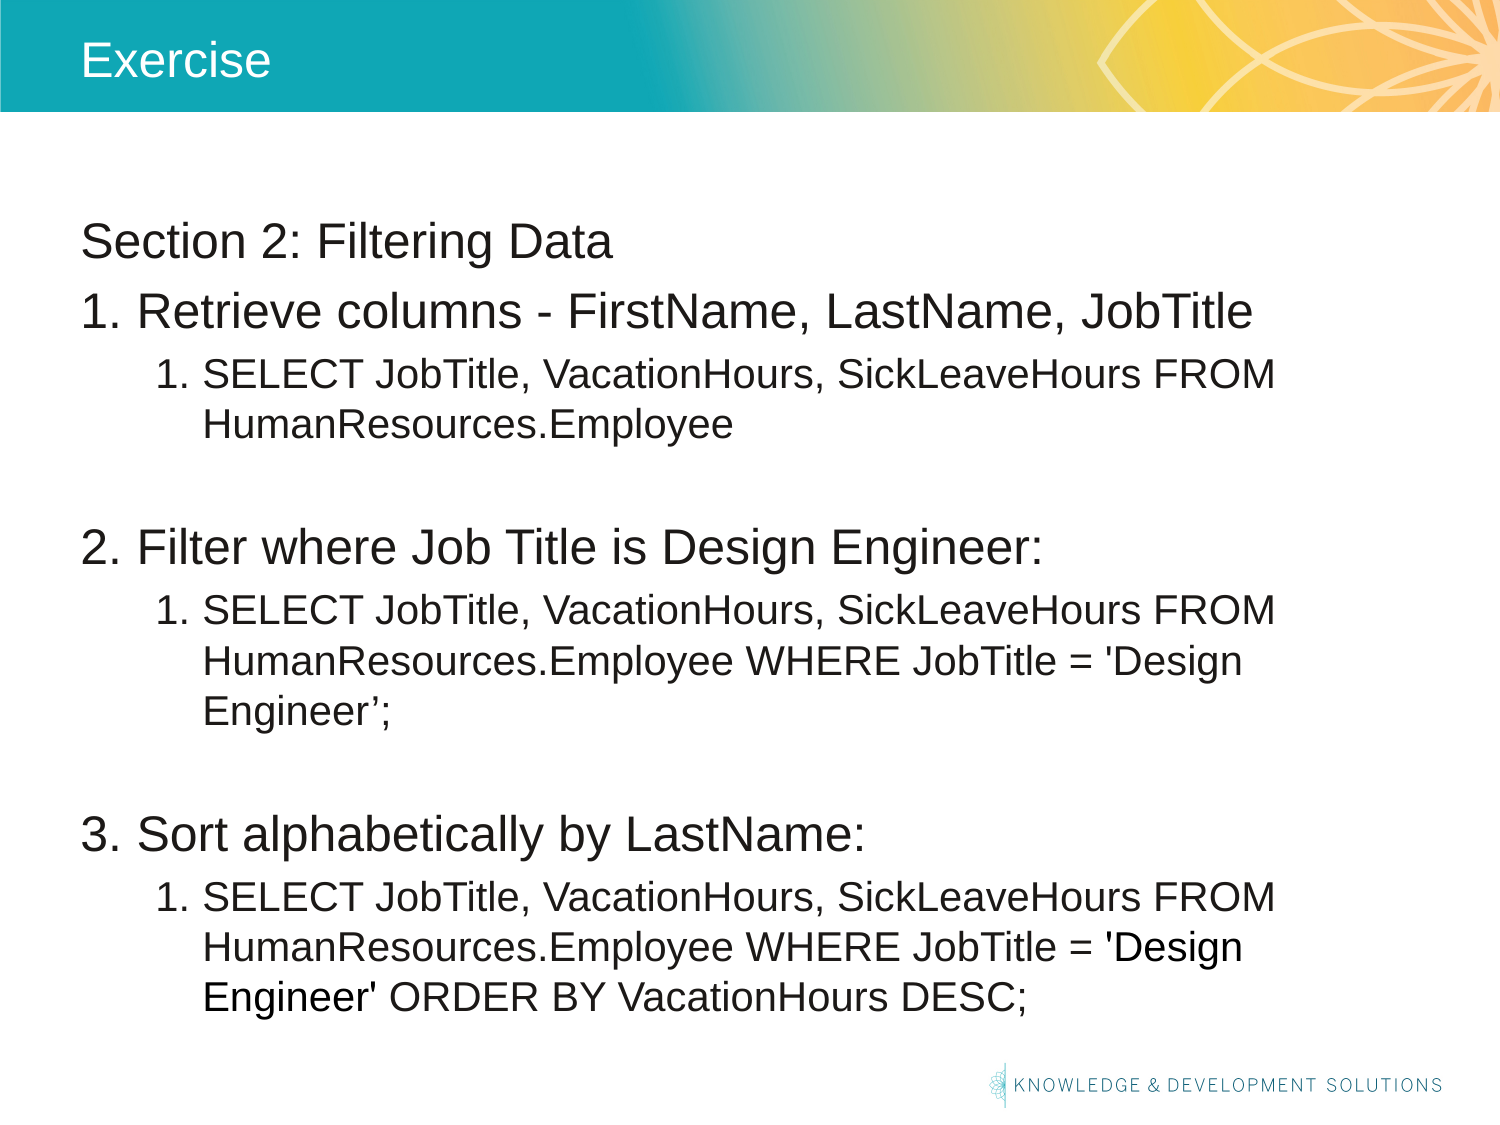

# Exercise
Section 2: Filtering Data
Retrieve columns - FirstName, LastName, JobTitle
SELECT JobTitle, VacationHours, SickLeaveHours FROM HumanResources.Employee

Filter where Job Title is Design Engineer:
SELECT JobTitle, VacationHours, SickLeaveHours FROM HumanResources.Employee WHERE JobTitle = 'Design Engineer’;

Sort alphabetically by LastName:
SELECT JobTitle, VacationHours, SickLeaveHours FROM HumanResources.Employee WHERE JobTitle = 'Design Engineer' ORDER BY VacationHours DESC;